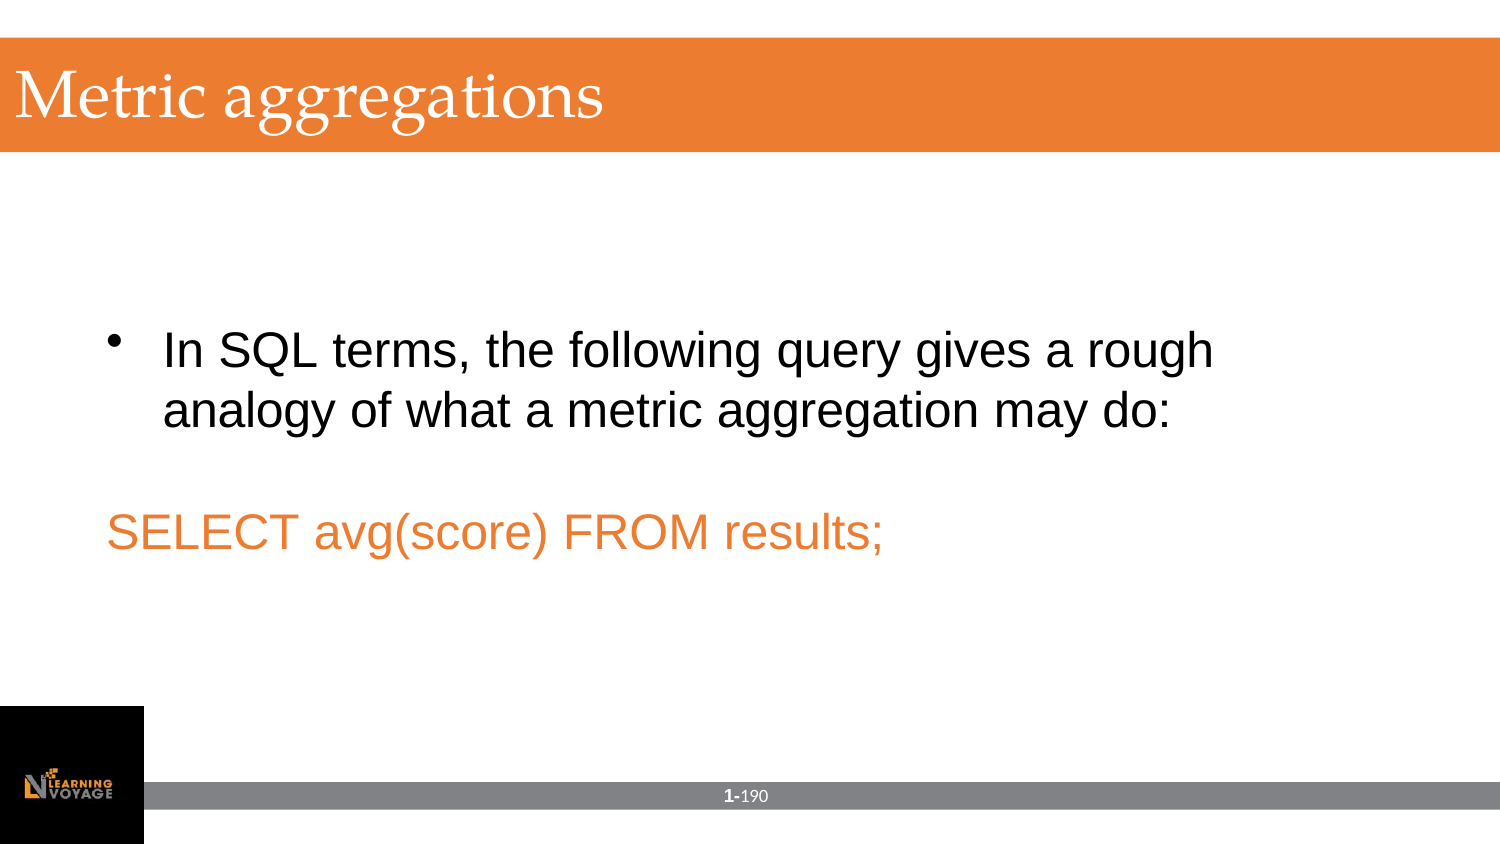

# Metric aggregations
In SQL terms, the following query gives a rough
analogy of what a metric aggregation may do:

SELECT avg(score) FROM results;
1-190